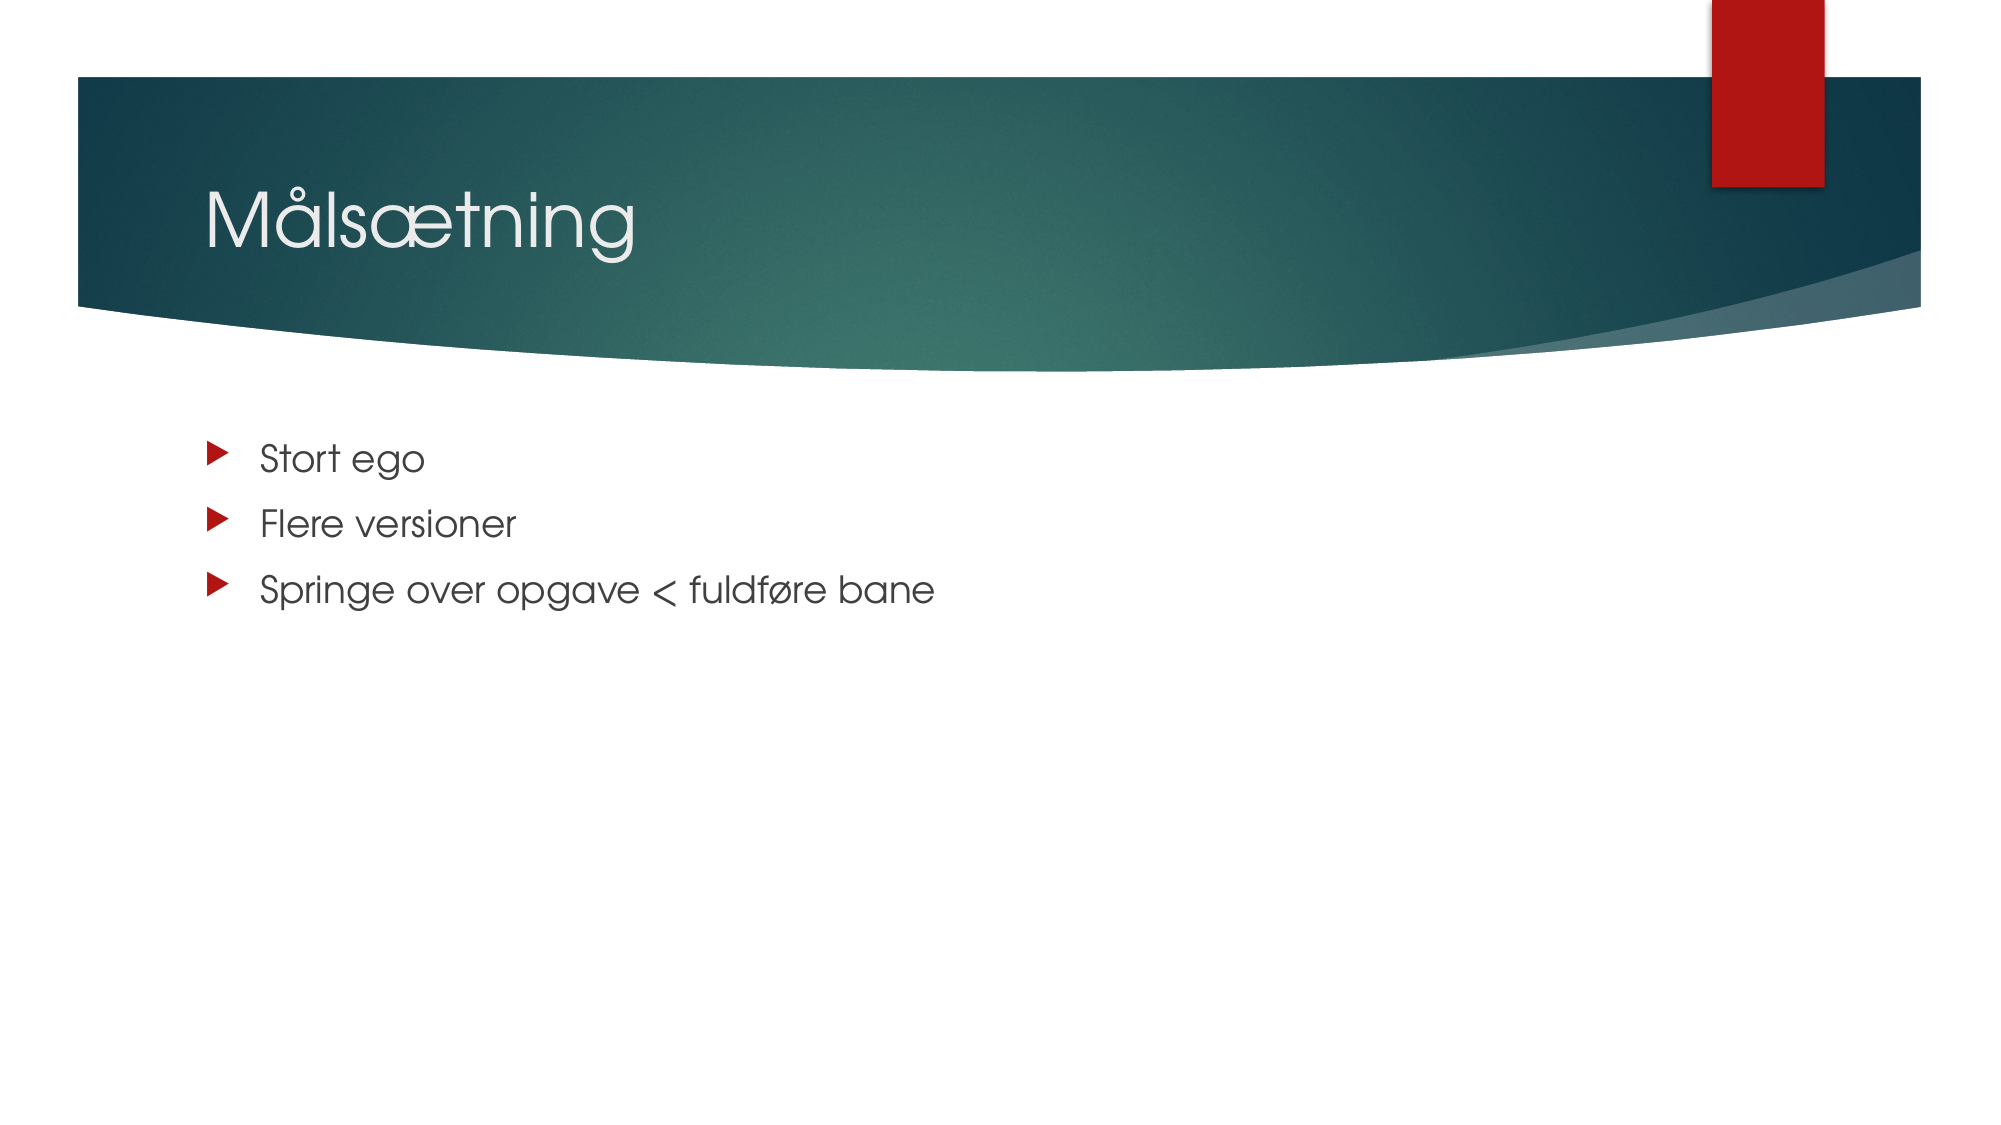

# Målsætning
Stort ego
Flere versioner
Springe over opgave < fuldføre bane